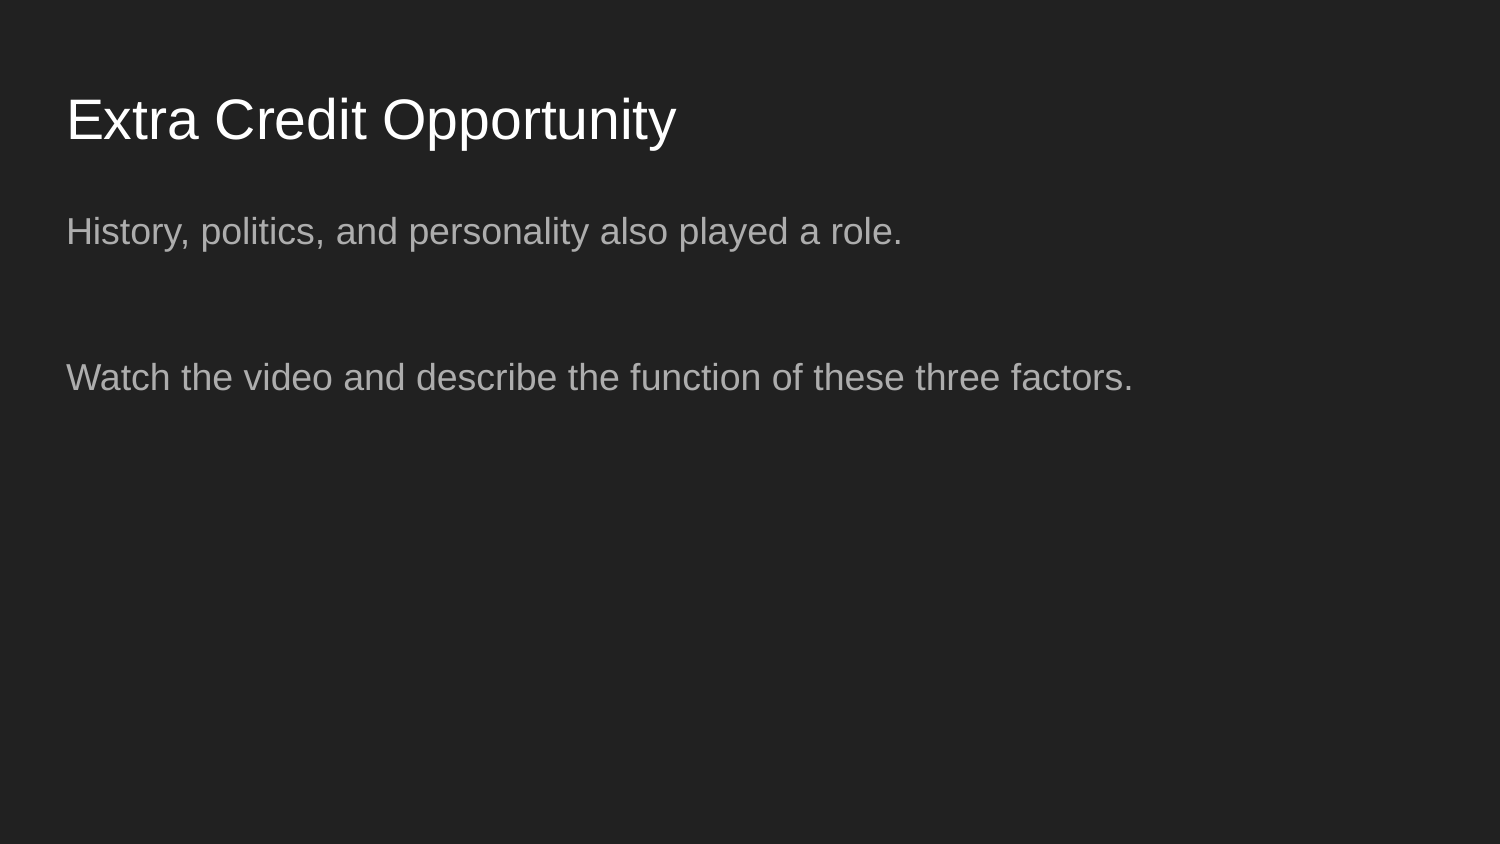

# Extra Credit Opportunity
History, politics, and personality also played a role.

Watch the video and describe the function of these three factors.